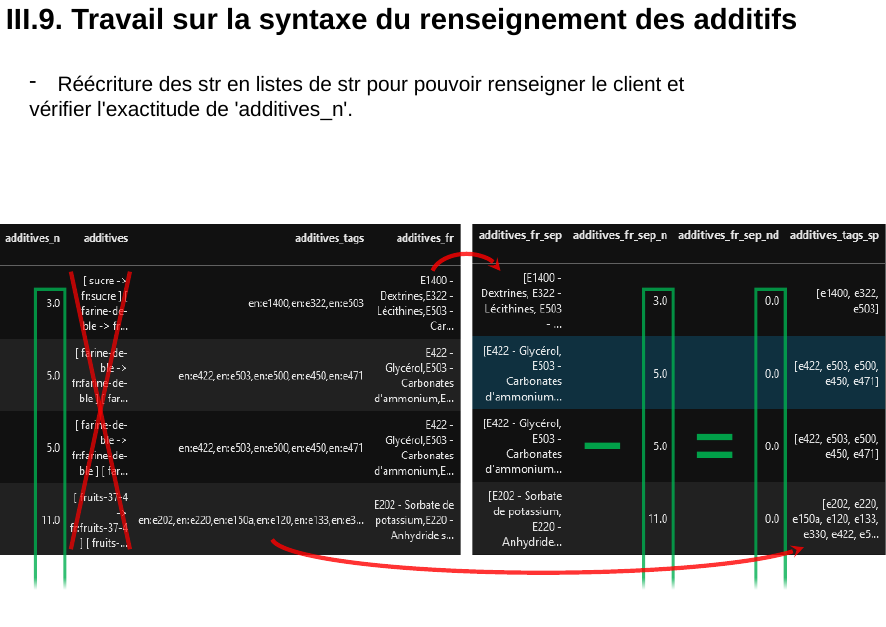

III.9. Travail sur la syntaxe du renseignement des additifs
Réécriture des str en listes de str pour pouvoir renseigner le client et
vérifier l'exactitude de 'additives_n'.